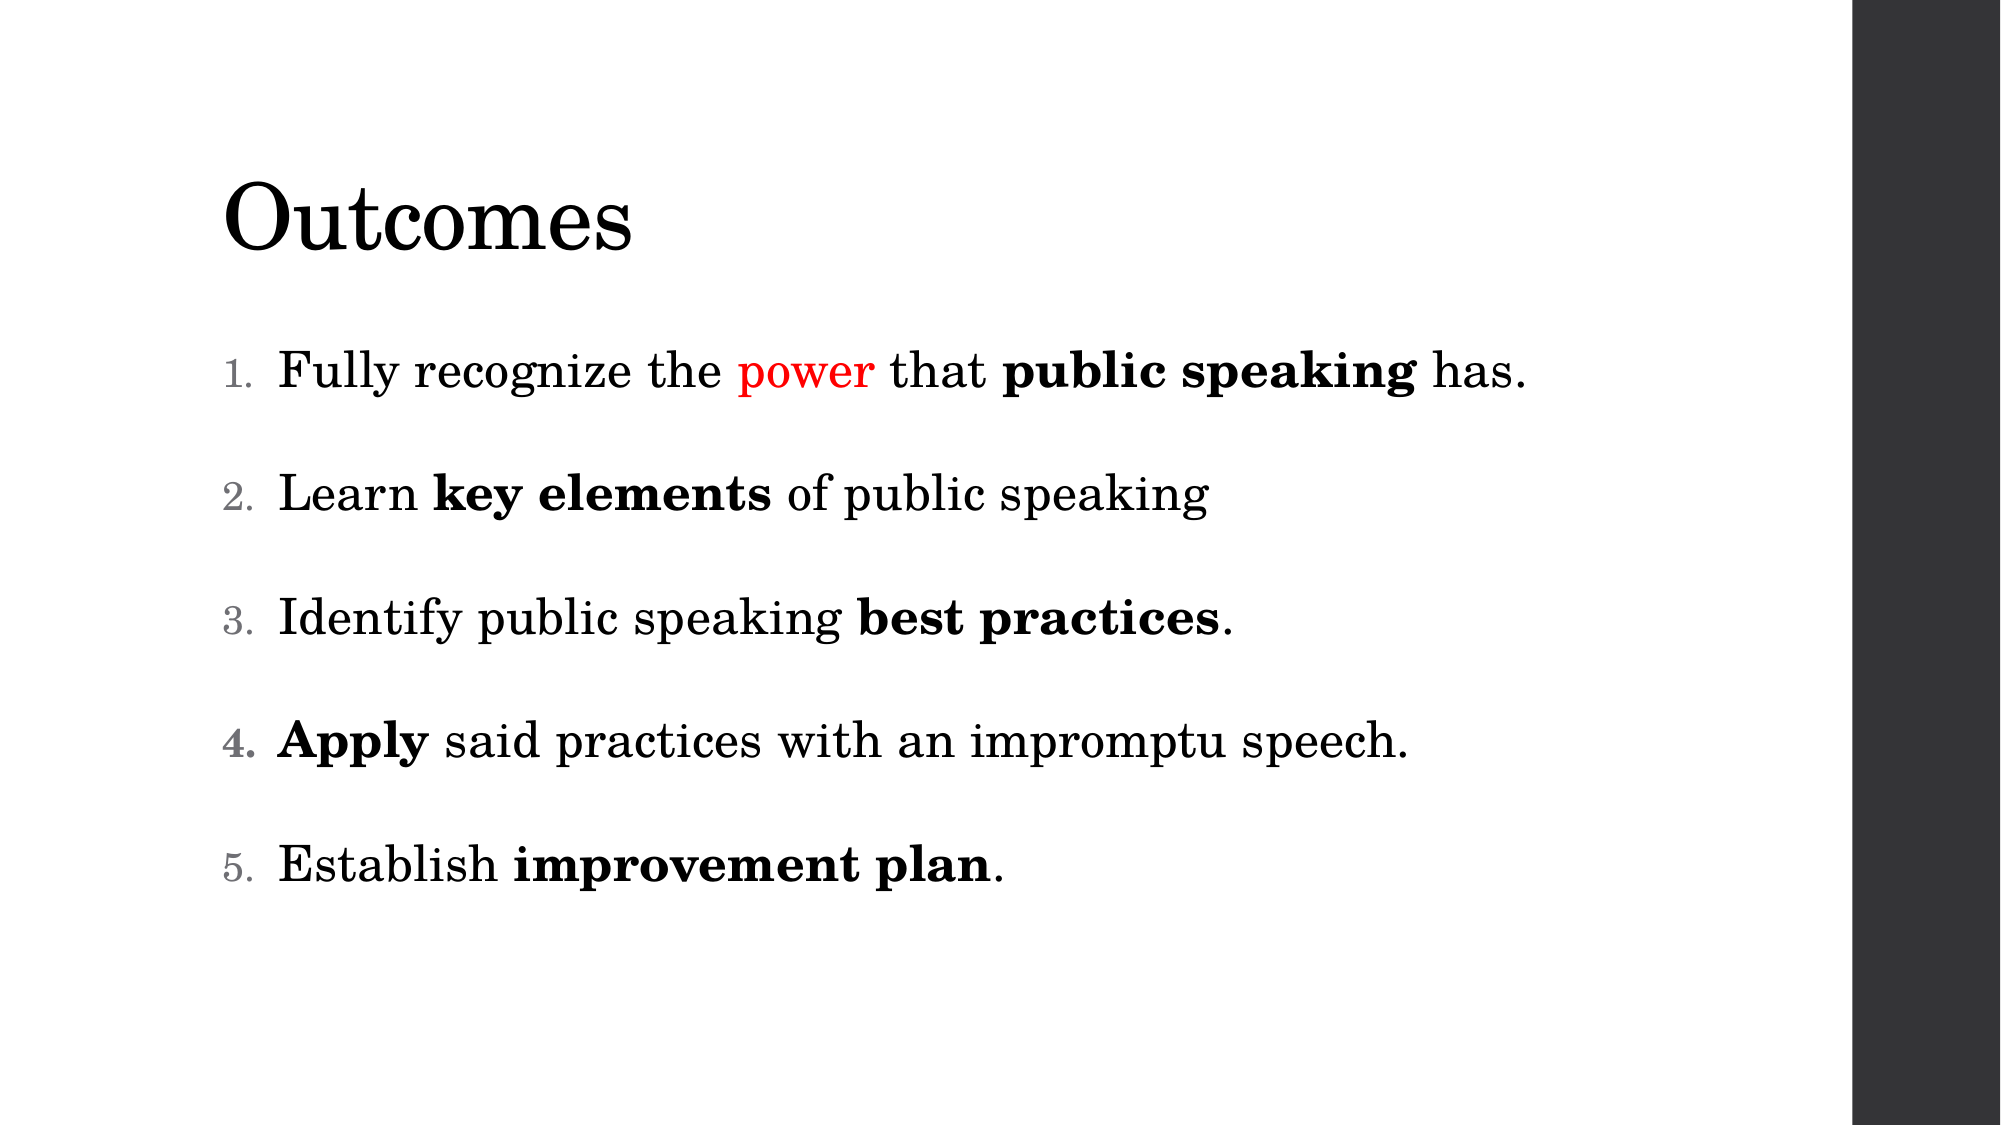

# Outcomes
Fully recognize the power that public speaking has.
Learn key elements of public speaking
Identify public speaking best practices.
Apply said practices with an impromptu speech.
Establish improvement plan.